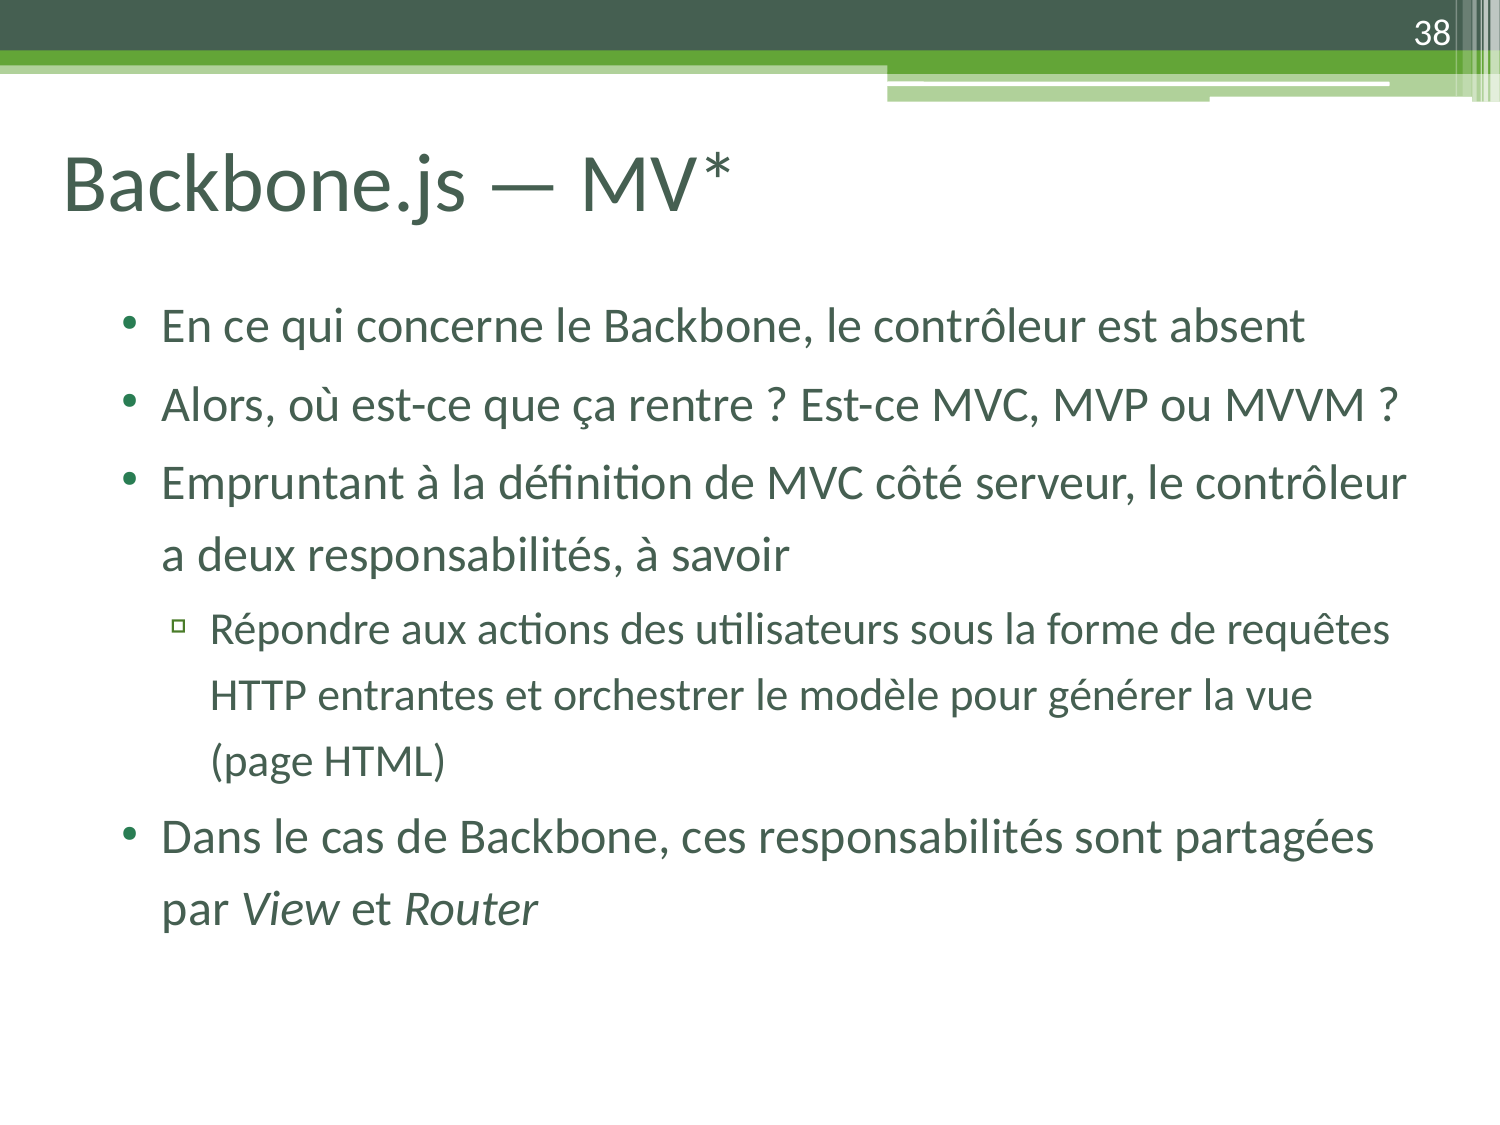

38
# Backbone.js — MV*
En ce qui concerne le Backbone, le contrôleur est absent
Alors, où est-ce que ça rentre ? Est-ce MVC, MVP ou MVVM ?
Empruntant à la définition de MVC côté serveur, le contrôleur a deux responsabilités, à savoir
Répondre aux actions des utilisateurs sous la forme de requêtes HTTP entrantes et orchestrer le modèle pour générer la vue (page HTML)
Dans le cas de Backbone, ces responsabilités sont partagées par View et Router